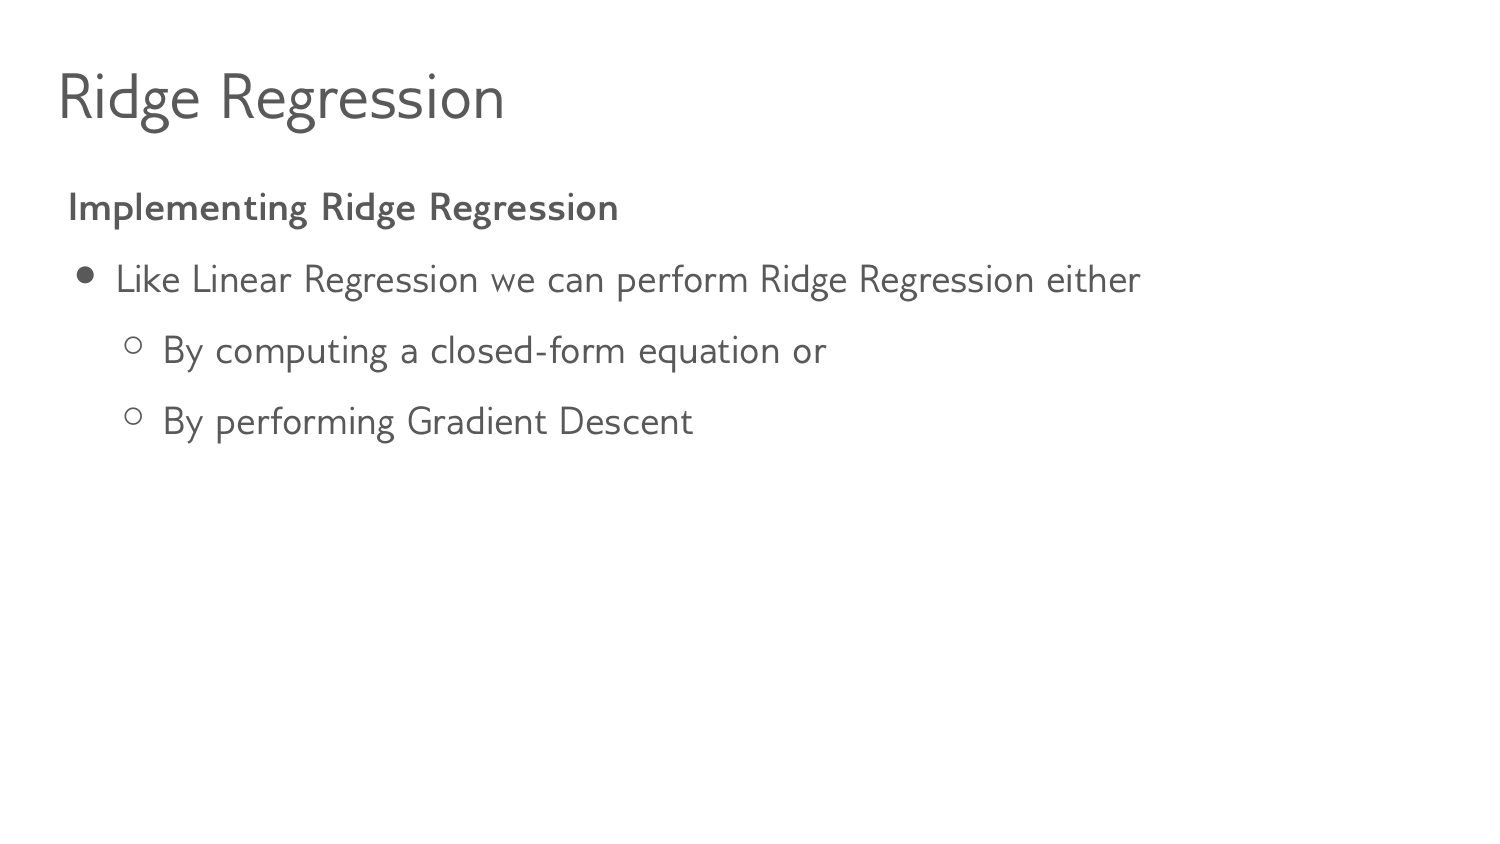

Ridge Regression
Implementing Ridge Regression
Like Linear Regression we can perform Ridge Regression either
By computing a closed-form equation or
By performing Gradient Descent